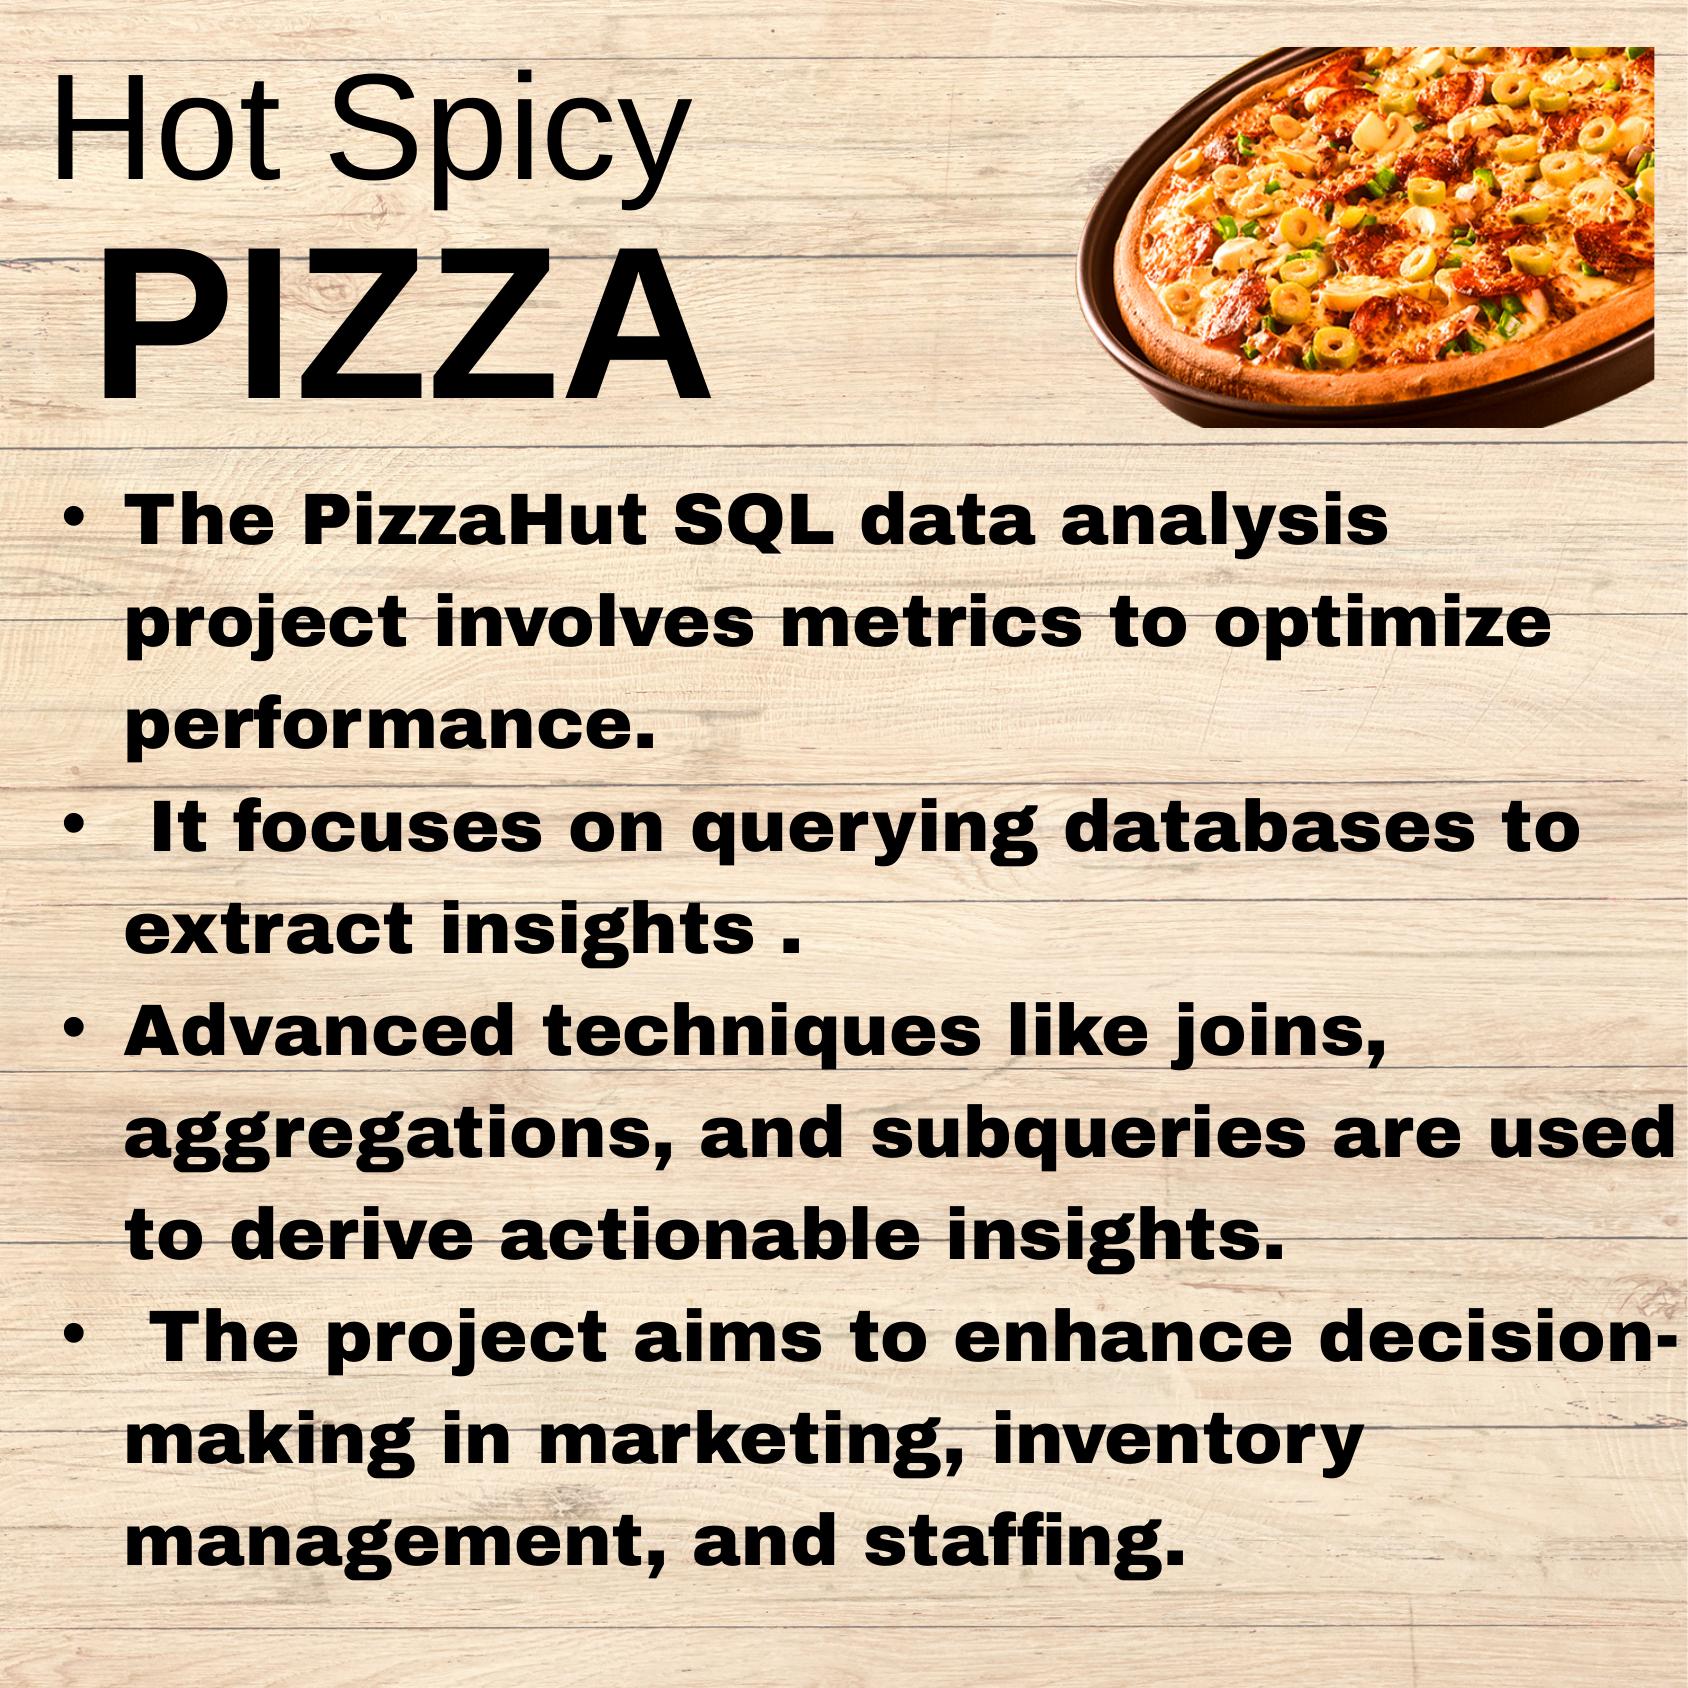

Hot Spicy

PIZZA
The PizzaHut SQL data analysis project involves metrics to optimize performance.
 It focuses on querying databases to extract insights .
Advanced techniques like joins, aggregations, and subqueries are used to derive actionable insights.
 The project aims to enhance decision-making in marketing, inventory management, and staffing.